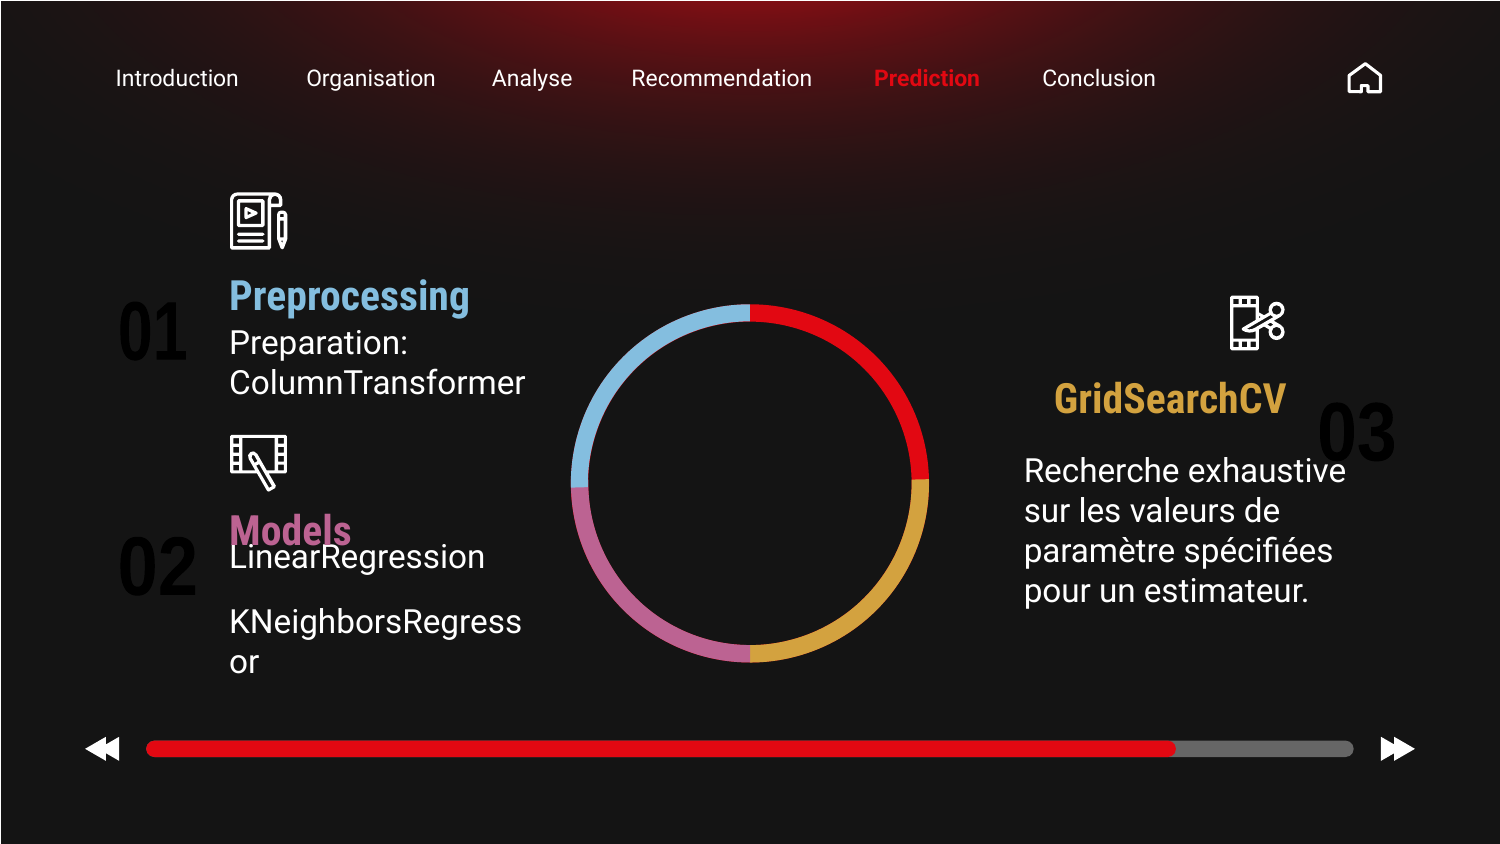

Introduction
Organisation
Analyse
Recommendation
Prediction
Conclusion

Preprocessing

01

Preparation: ColumnTransformer
GridSearchCV
03

Recherche exhaustive sur les valeurs de paramètre spécifiées pour un estimateur.
Models
02
LinearRegression
KNeighborsRegressor